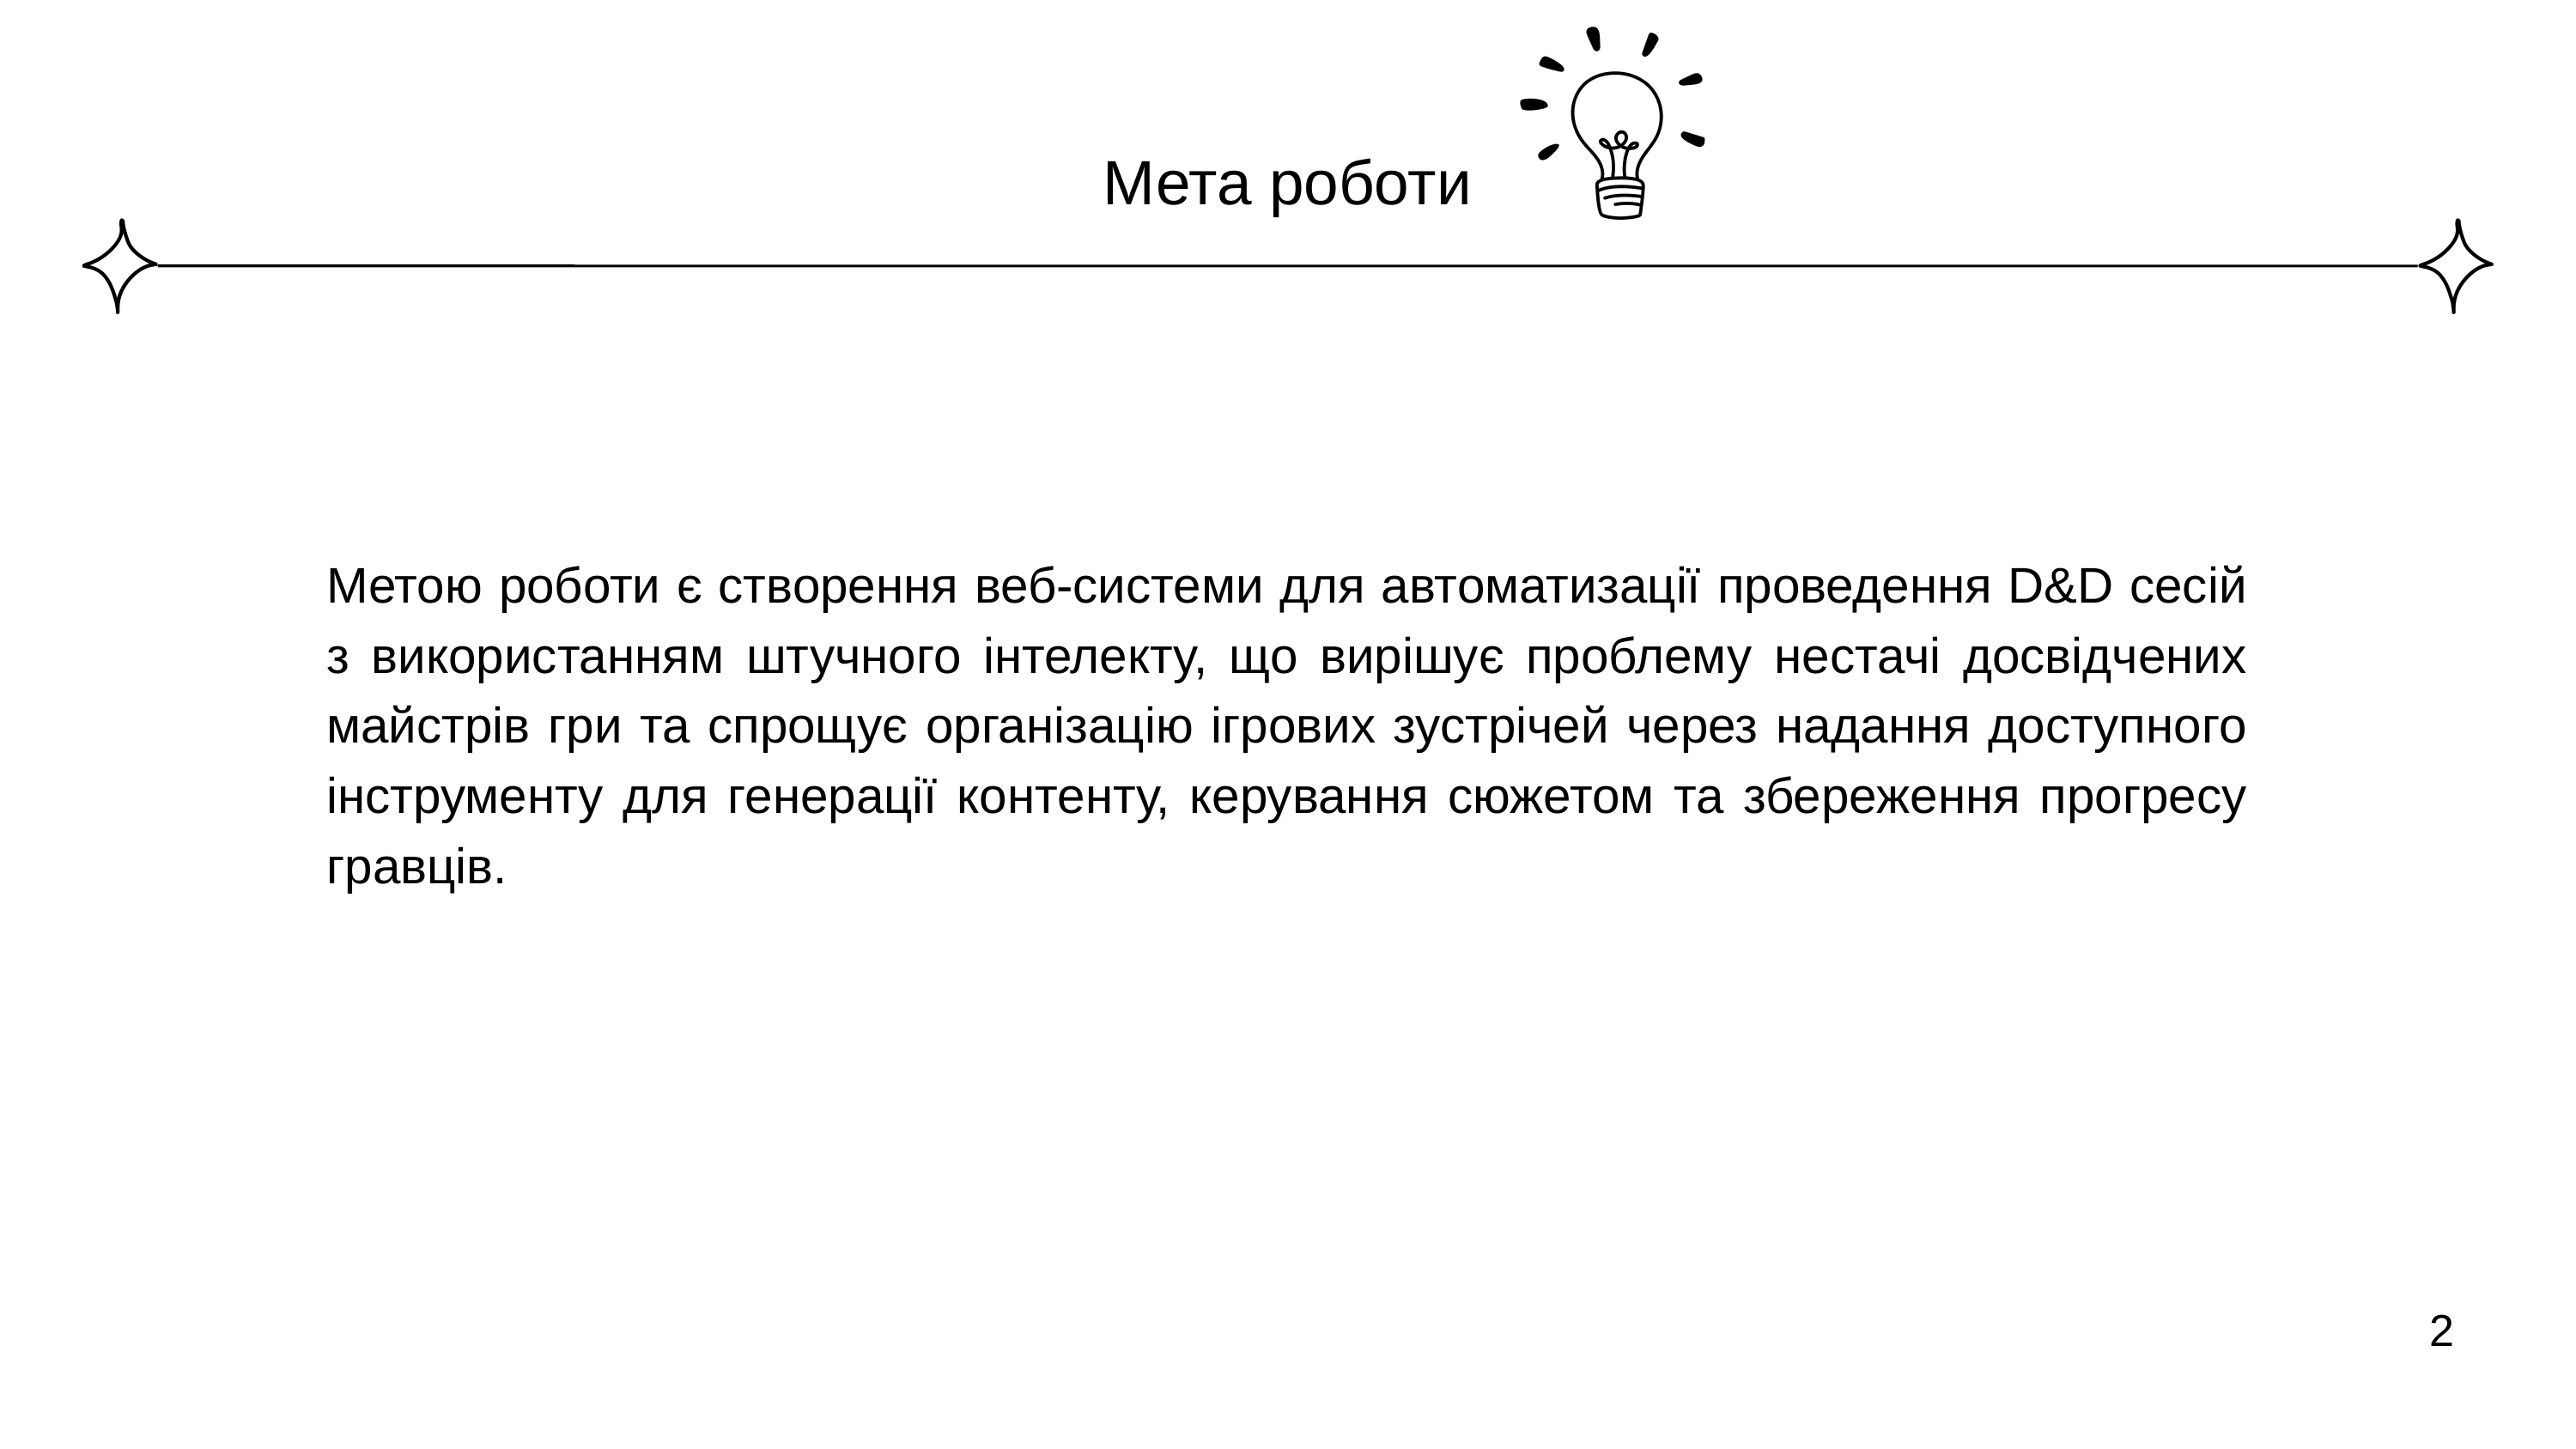

Мета роботи

Метою роботи є створення веб-системи для автоматизації проведення D&D сесій з використанням штучного інтелекту, що вирішує проблему нестачі досвідчених майстрів гри та спрощує організацію ігрових зустрічей через надання доступного інструменту для генерації контенту, керування сюжетом та збереження прогресу гравців.
2